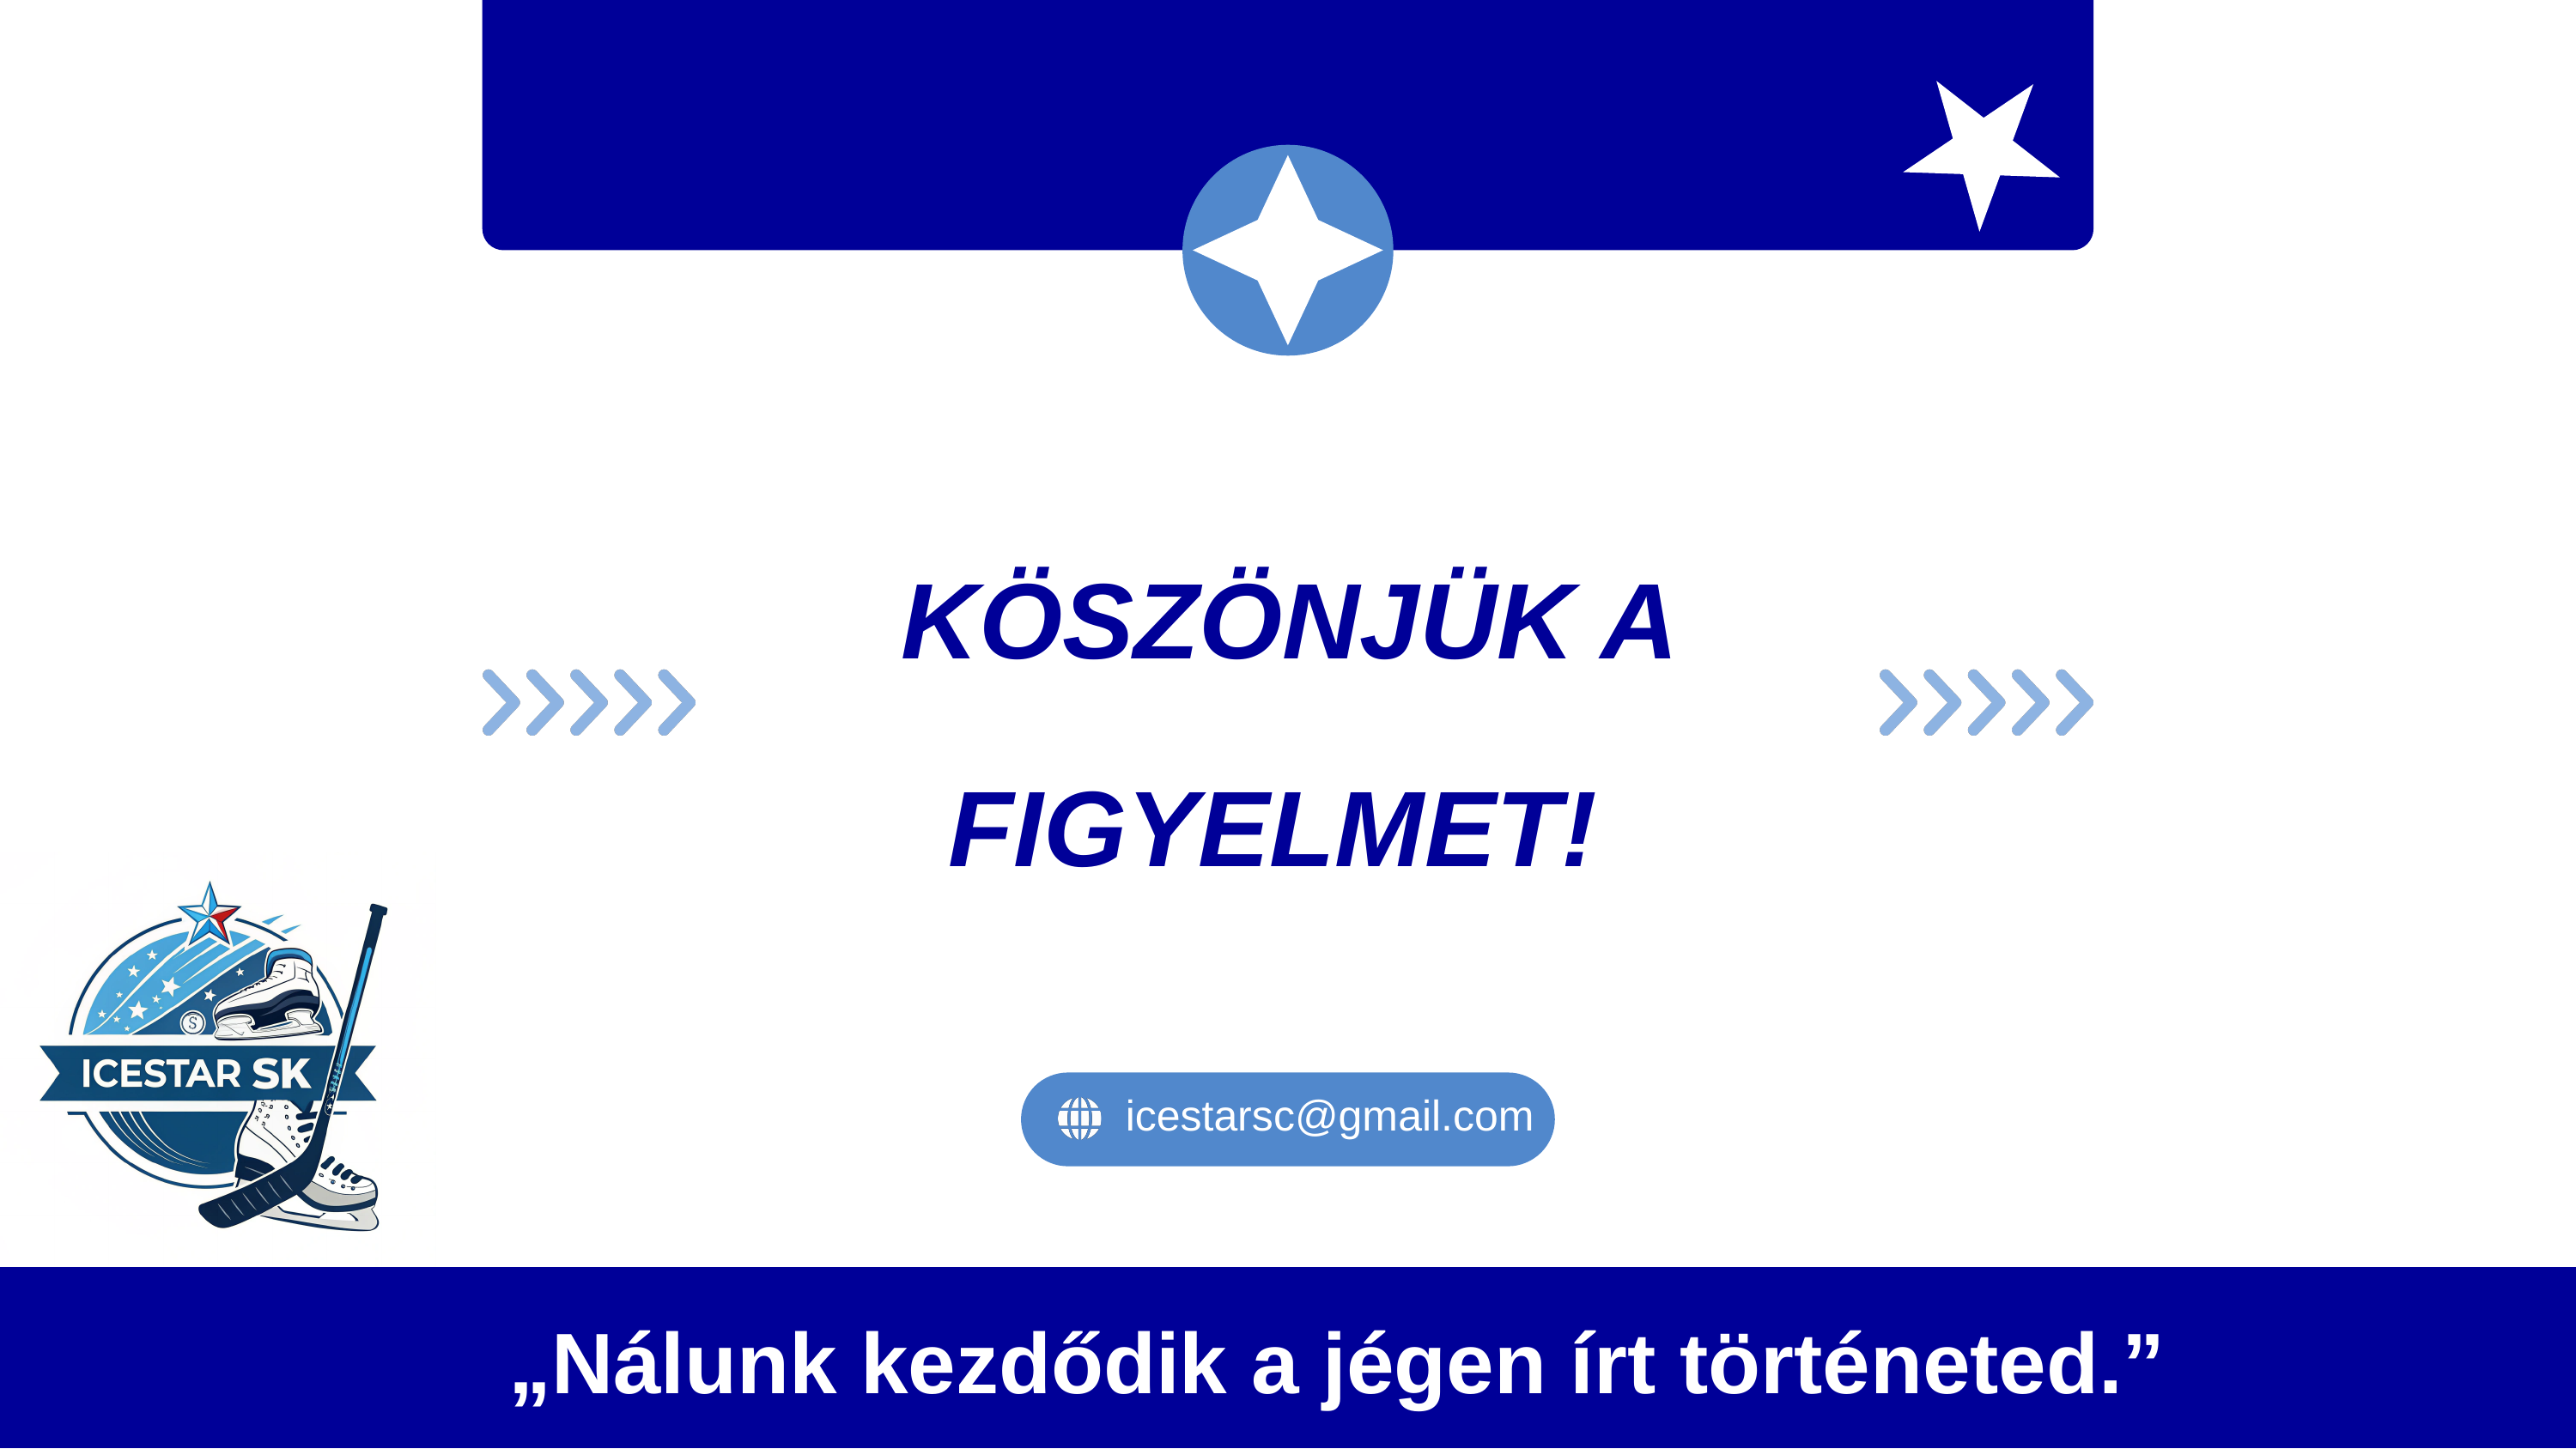

KÖSZÖNJÜK A FIGYELMET!

icestarsc@gmail.com

„Nálunk kezdődik a jégen írt történeted.”